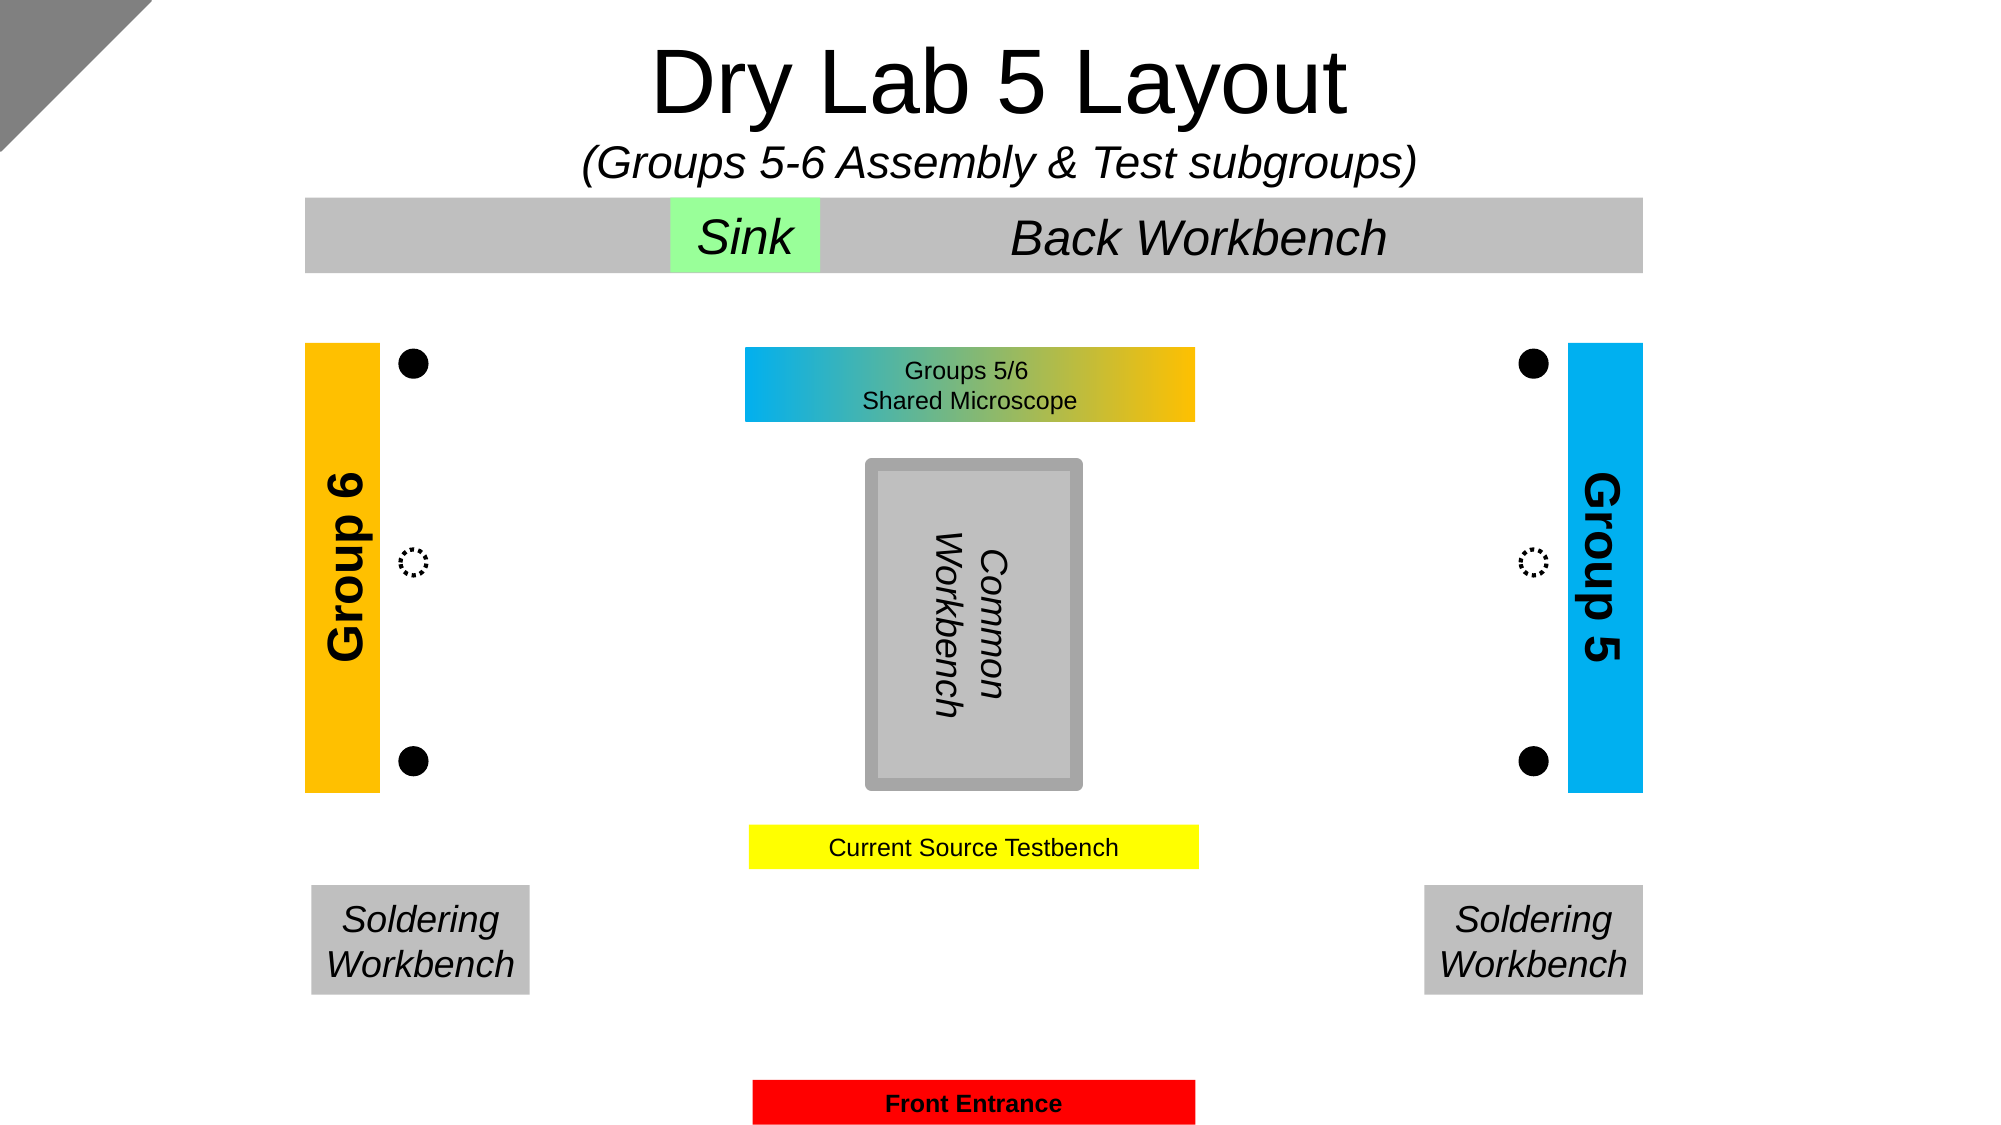

# Dry Lab 5 Layout (Groups 5-6 Assembly & Test subgroups)
			Back Workbench
Sink
Groups 5/6
Shared Microscope

Common
Workbench
Group 6
Group 5

Current Source Testbench
Soldering
Workbench
Soldering
Workbench
Front Entrance